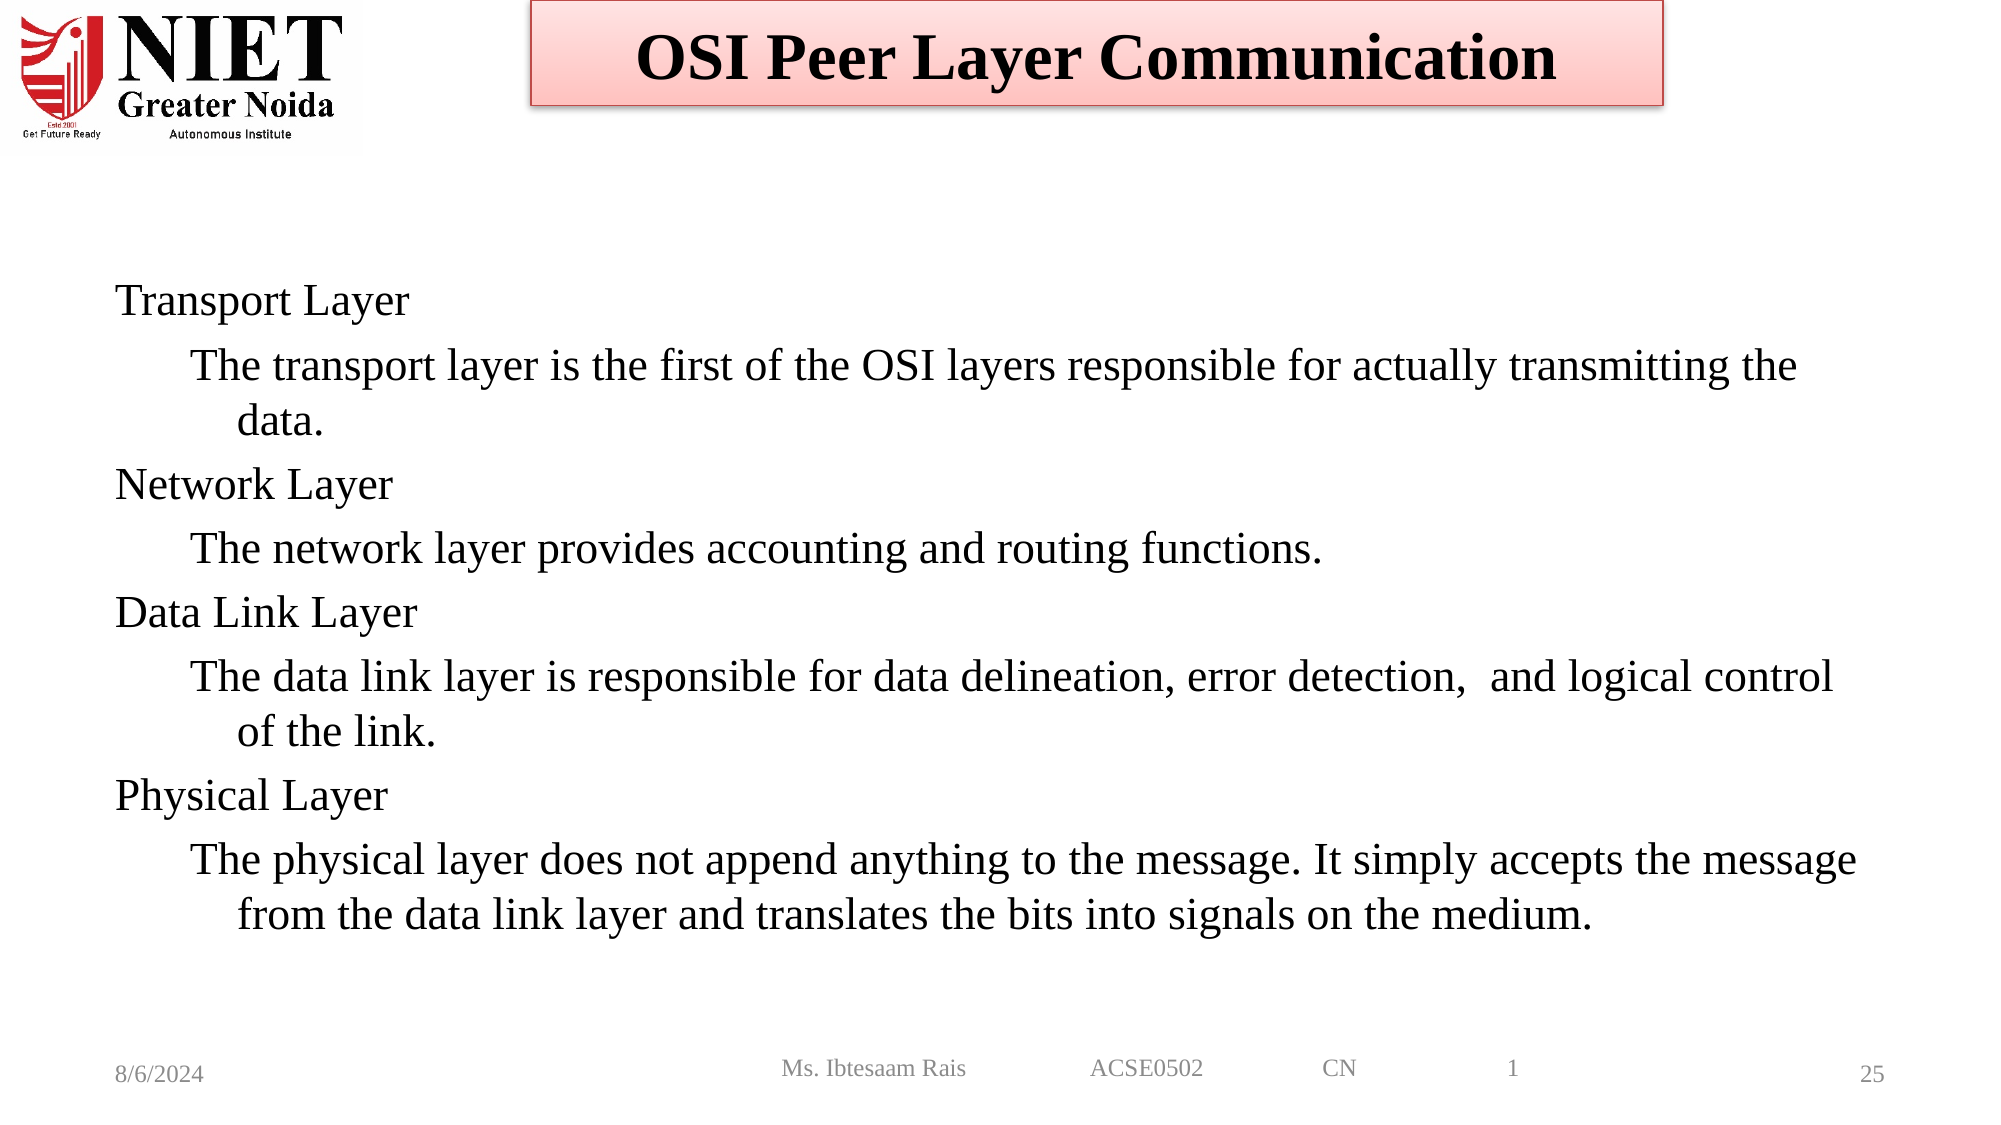

# OSI Peer Layer Communication
Transport Layer
The transport layer is the first of the OSI layers responsible for actually transmitting the data.
Network Layer
The network layer provides accounting and routing functions.
Data Link Layer
The data link layer is responsible for data delineation, error detection,  and logical control of the link.
Physical Layer
The physical layer does not append anything to the message. It simply accepts the message from the data link layer and translates the bits into signals on the medium.
8/6/2024
Ms. Ibtesaam Rais                    ACSE0502                   CN                        1
25